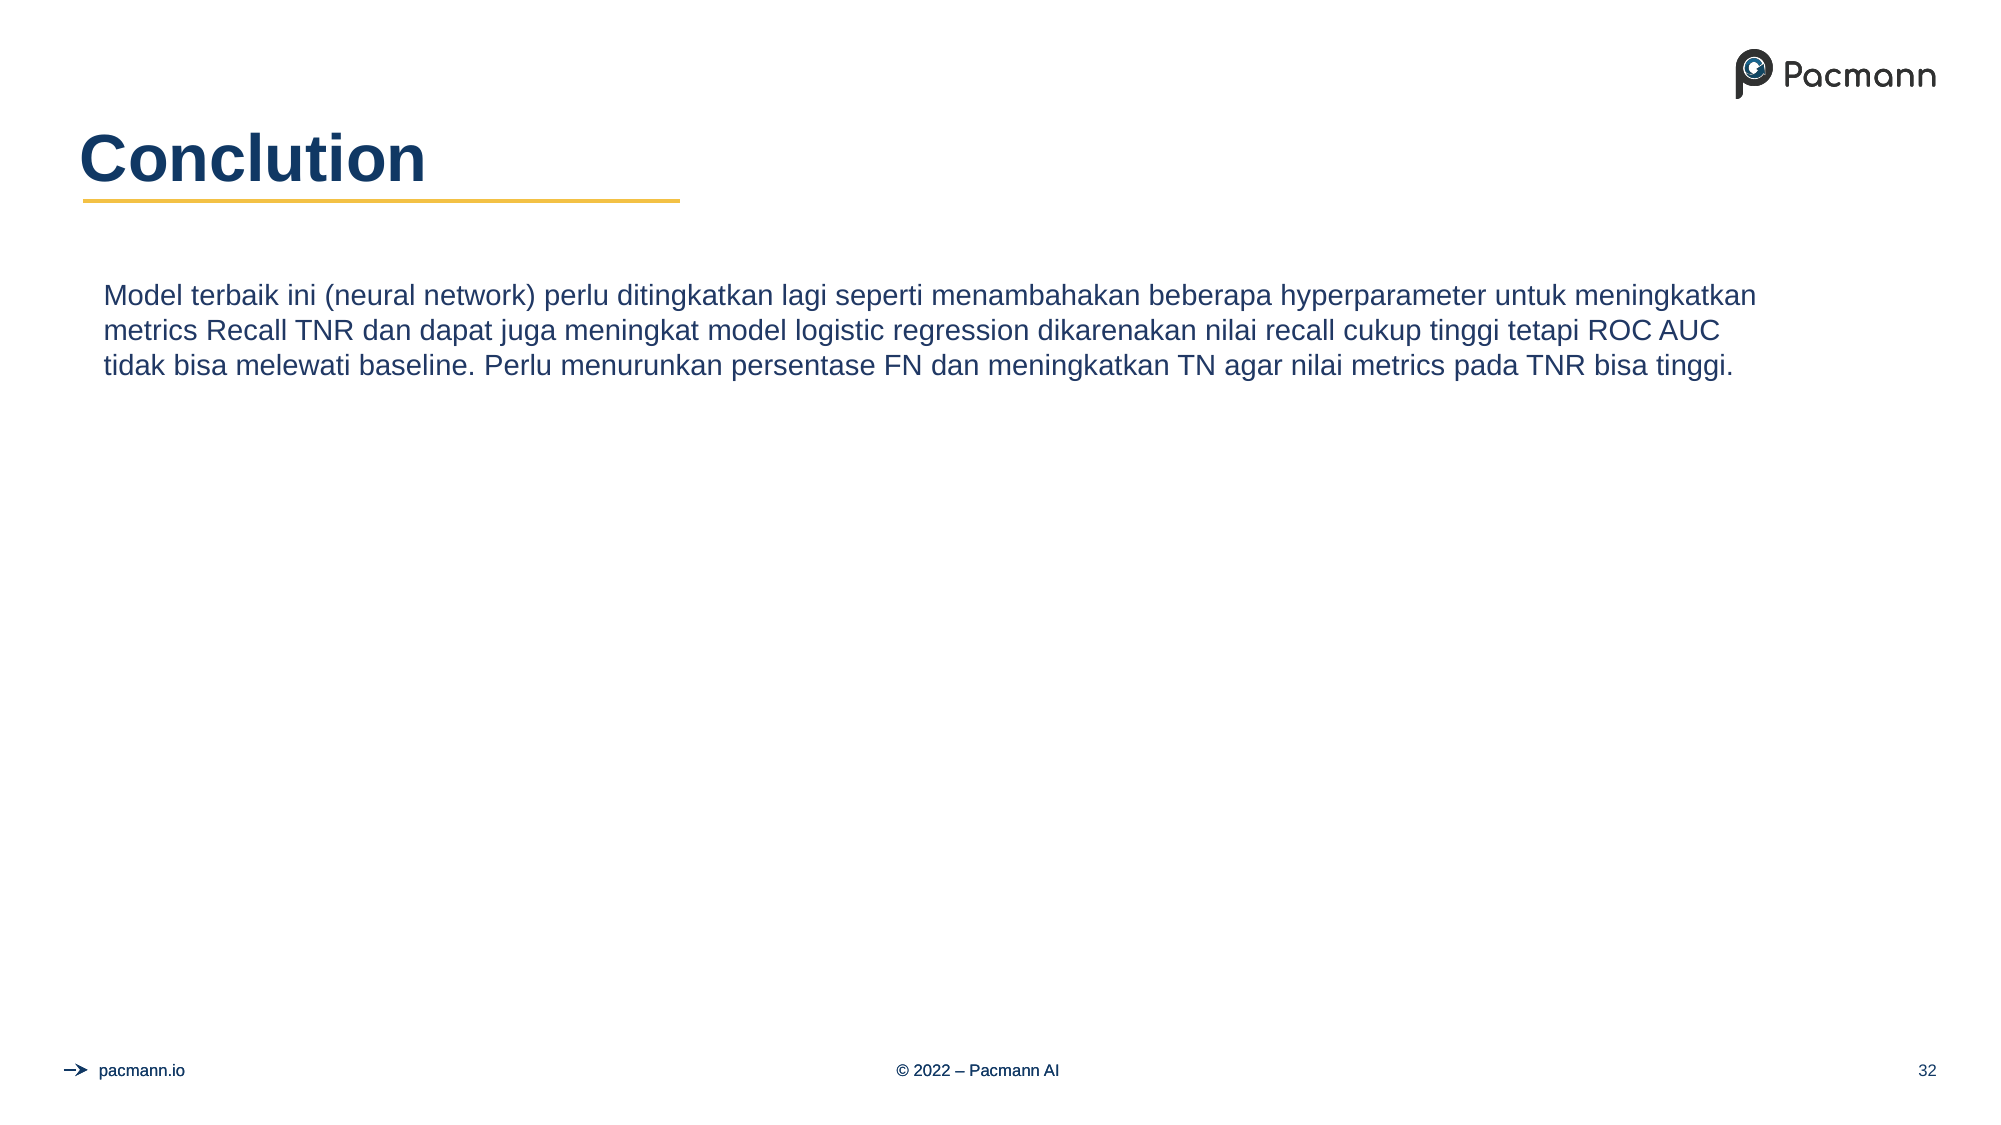

# Conclution
Model terbaik ini (neural network) perlu ditingkatkan lagi seperti menambahakan beberapa hyperparameter untuk meningkatkan metrics Recall TNR dan dapat juga meningkat model logistic regression dikarenakan nilai recall cukup tinggi tetapi ROC AUC tidak bisa melewati baseline. Perlu menurunkan persentase FN dan meningkatkan TN agar nilai metrics pada TNR bisa tinggi.